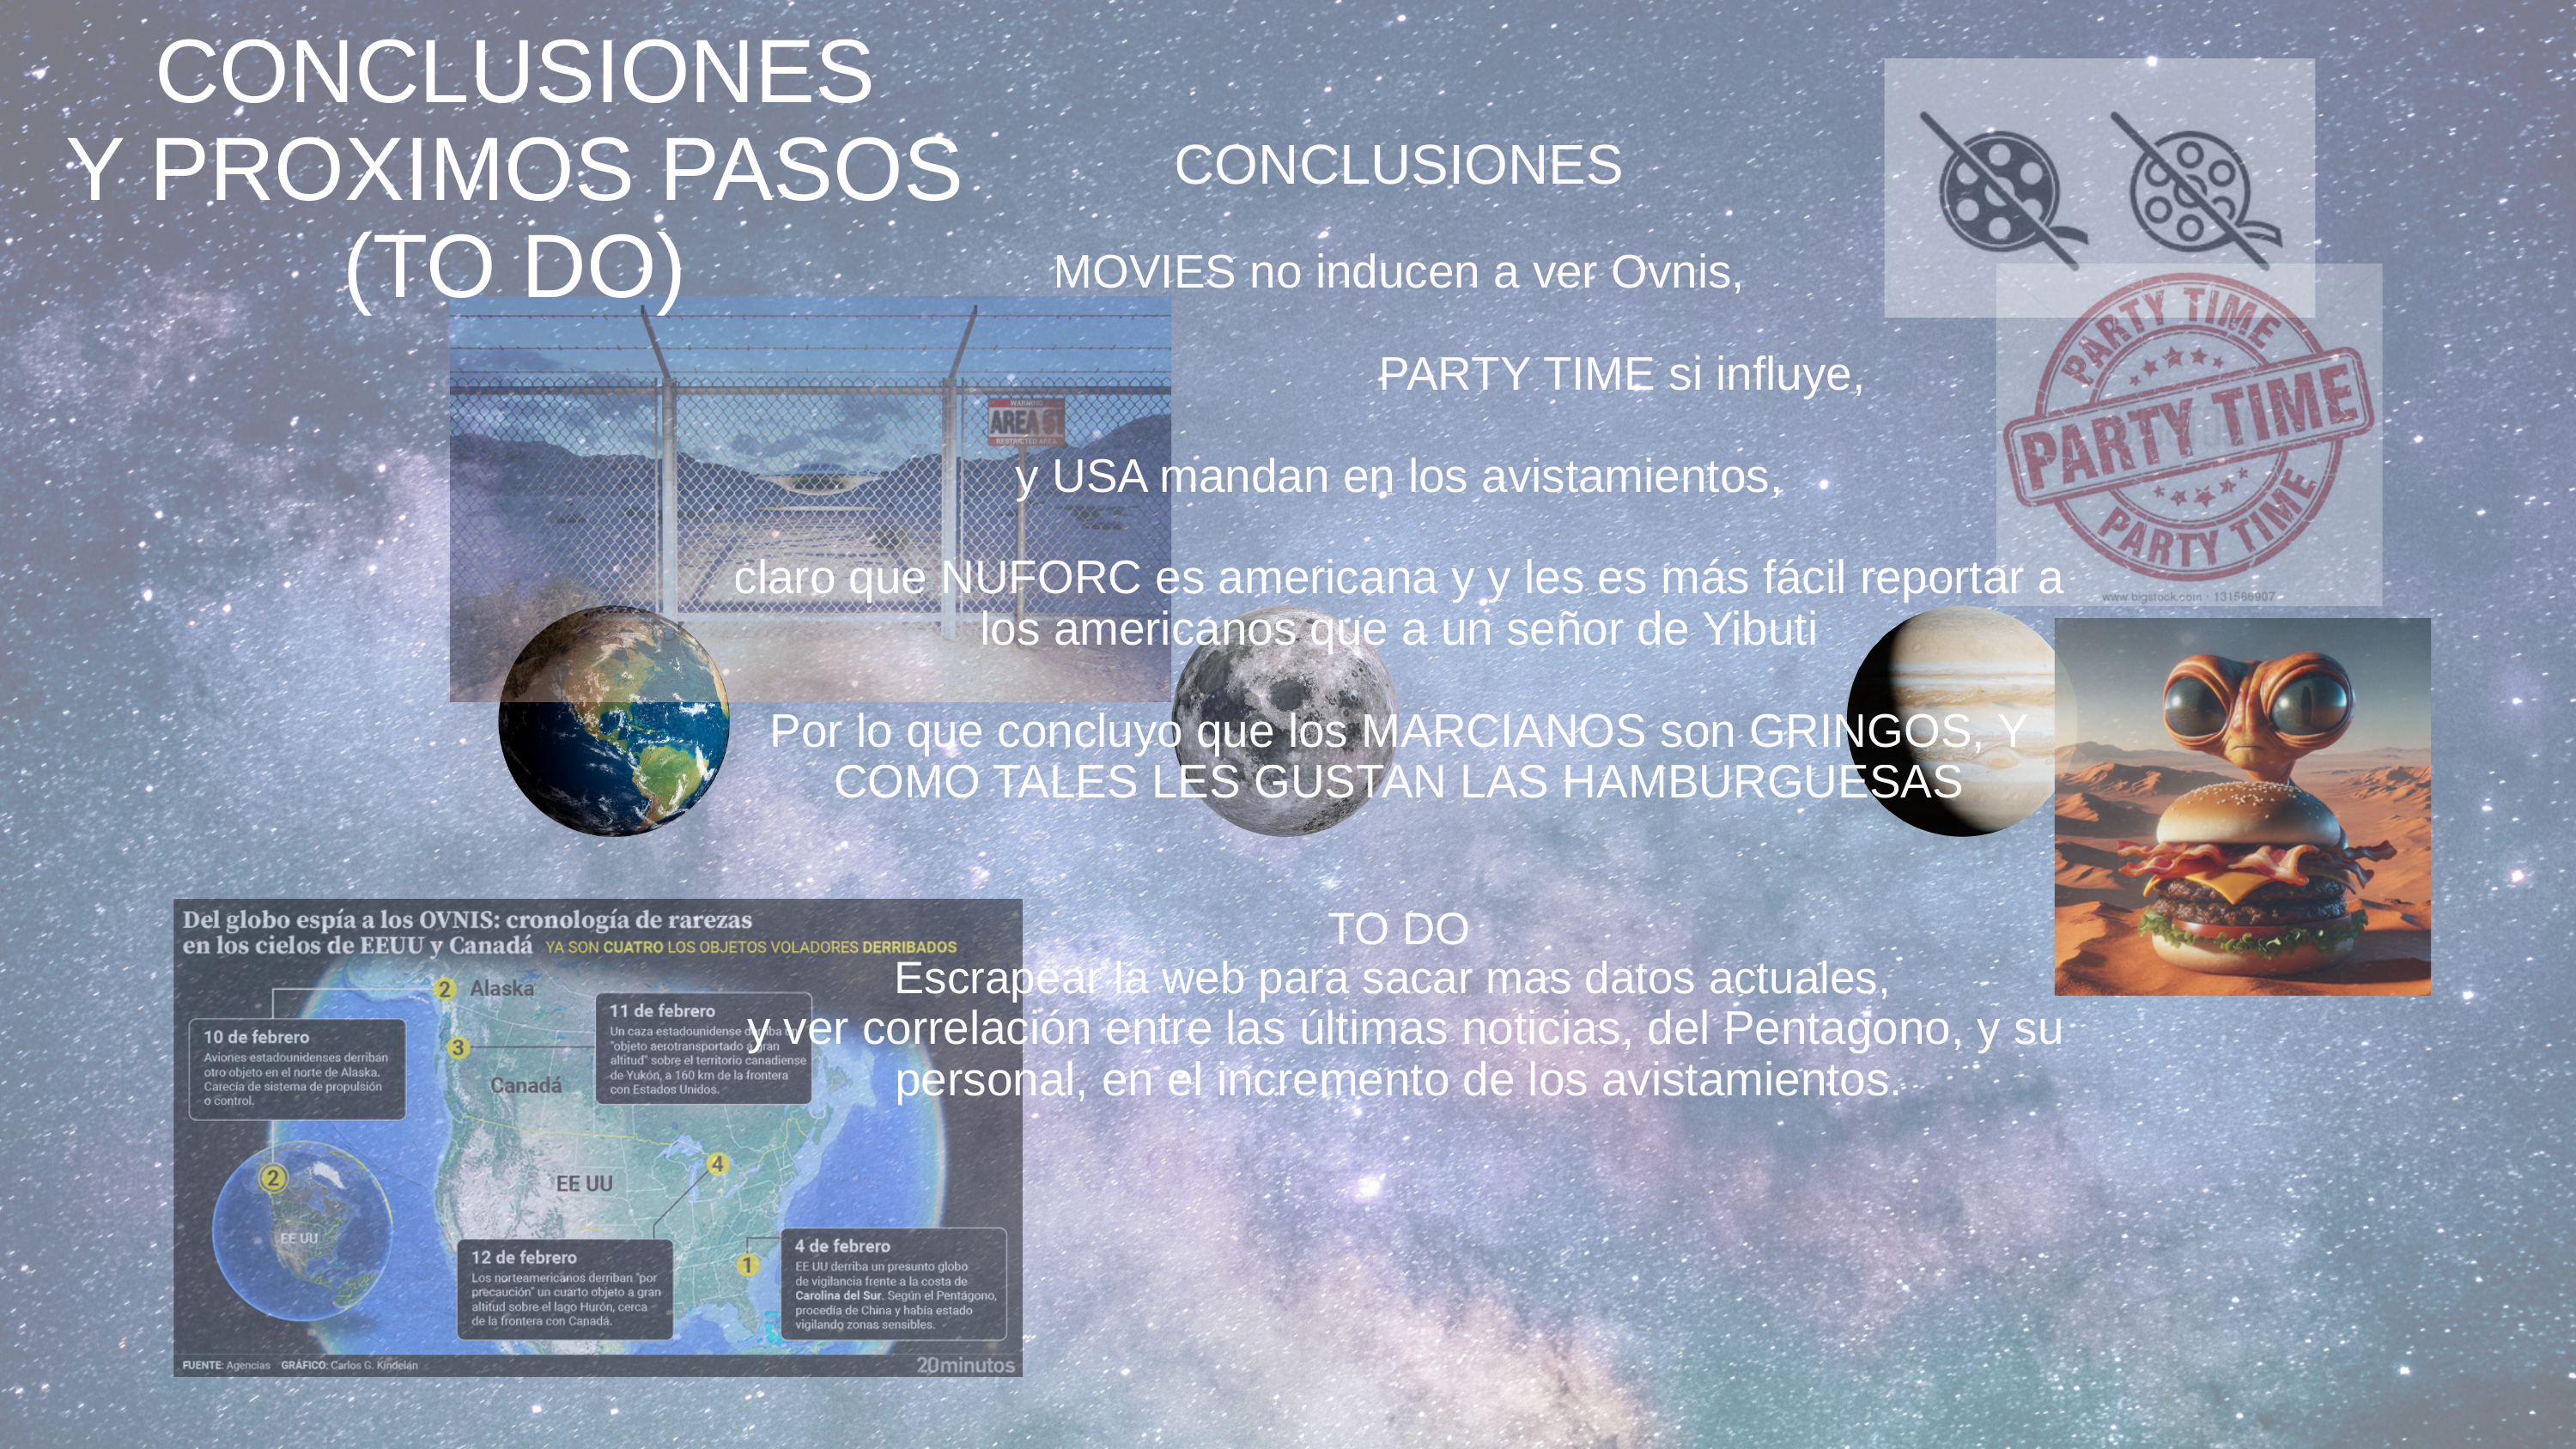

CONCLUSIONES
Y PROXIMOS PASOS
(TO DO)

CONCLUSIONES

 MOVIES no inducen a ver Ovnis,

                                  PARTY TIME si influye,

 y USA mandan en los avistamientos,

claro que NUFORC es americana y y les es más fácil reportar a los americanos que a un señor de Yibuti

Por lo que concluyo que los MARCIANOS son GRINGOS, Y COMO TALES LES GUSTAN LAS HAMBURGUESAS

TO DO
Escrapear la web para sacar mas datos actuales,
 y ver correlación entre las últimas noticias, del Pentagono, y su personal, en el incremento de los avistamientos.